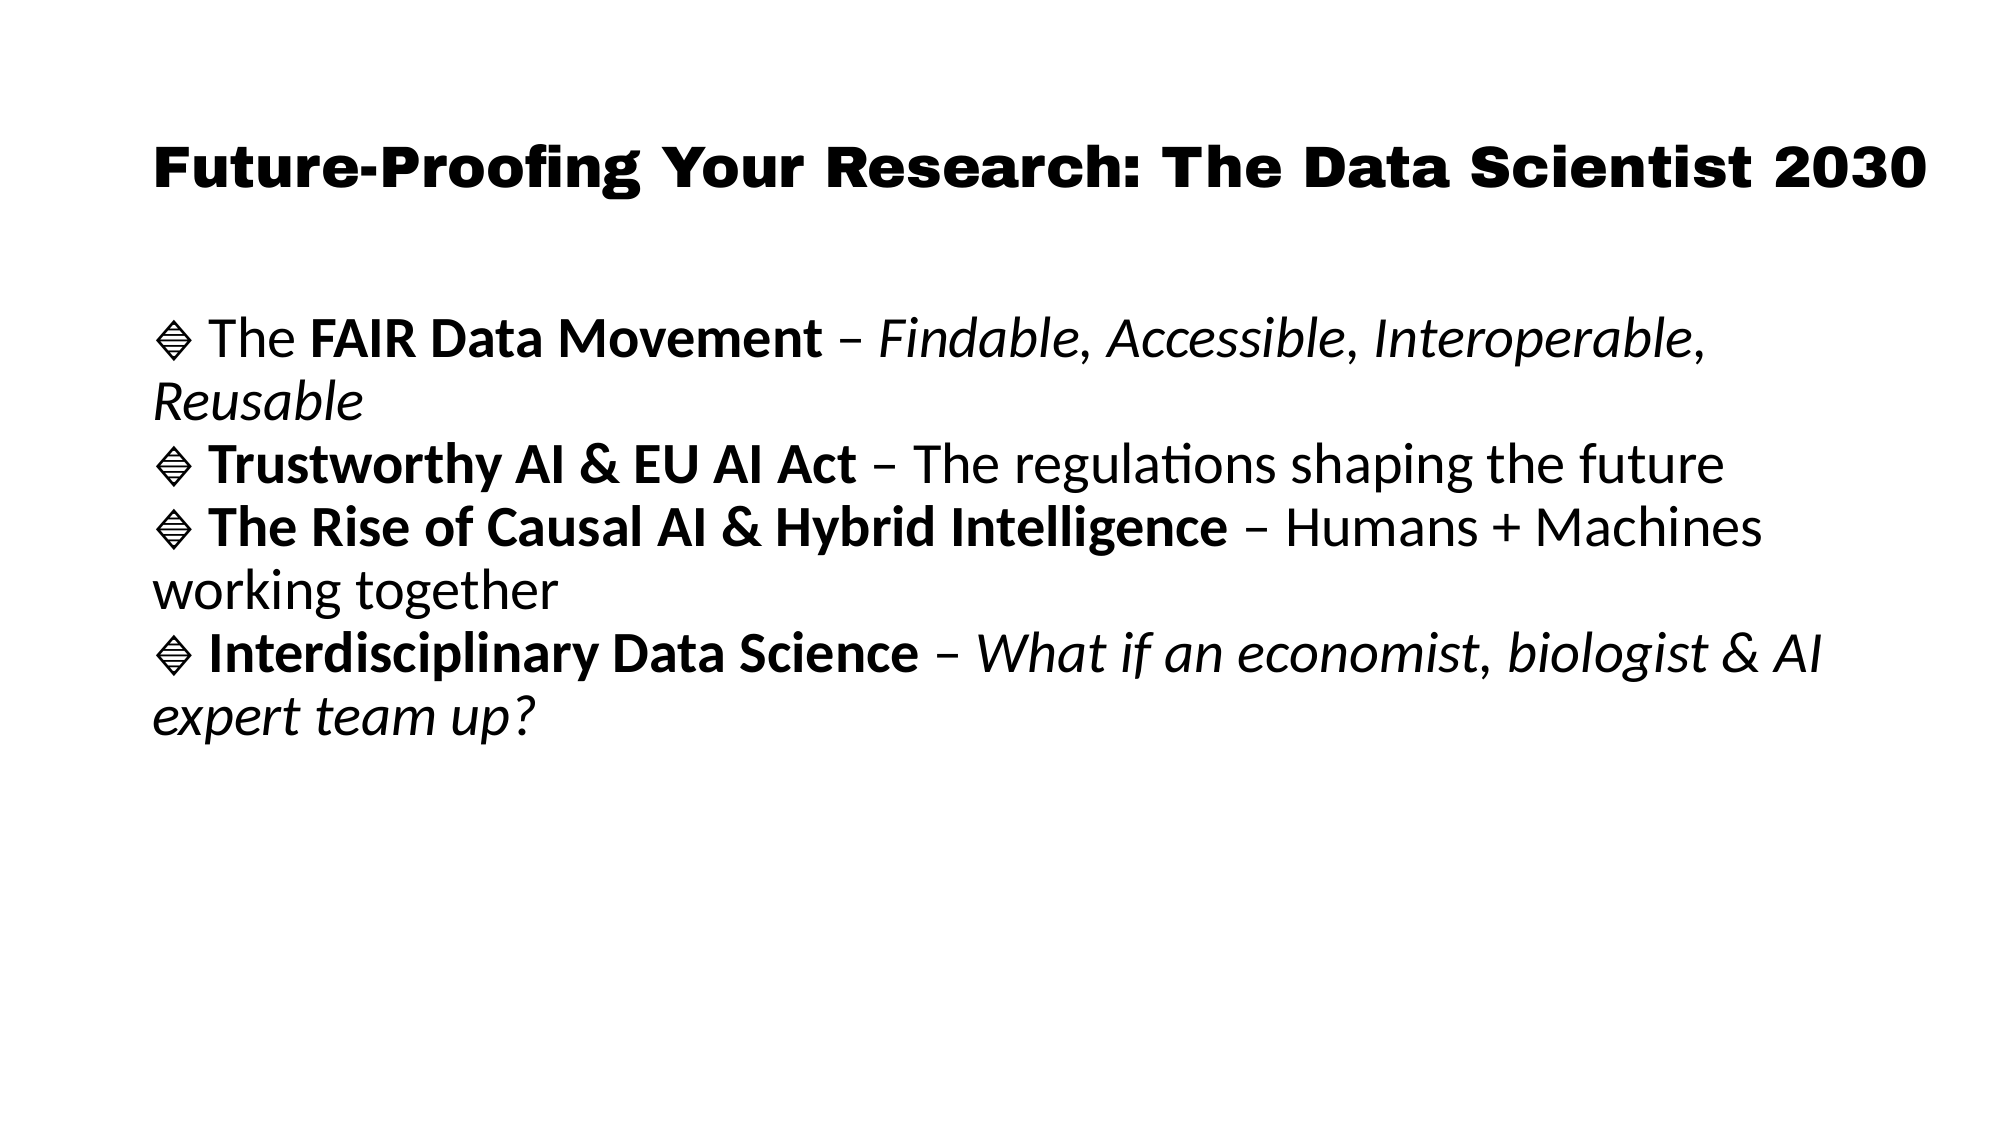

# Future-Proofing Your Research: The Data Scientist 2030
🔹 The FAIR Data Movement – Findable, Accessible, Interoperable, Reusable
🔹 Trustworthy AI & EU AI Act – The regulations shaping the future
🔹 The Rise of Causal AI & Hybrid Intelligence – Humans + Machines working together
🔹 Interdisciplinary Data Science – What if an economist, biologist & AI expert team up?